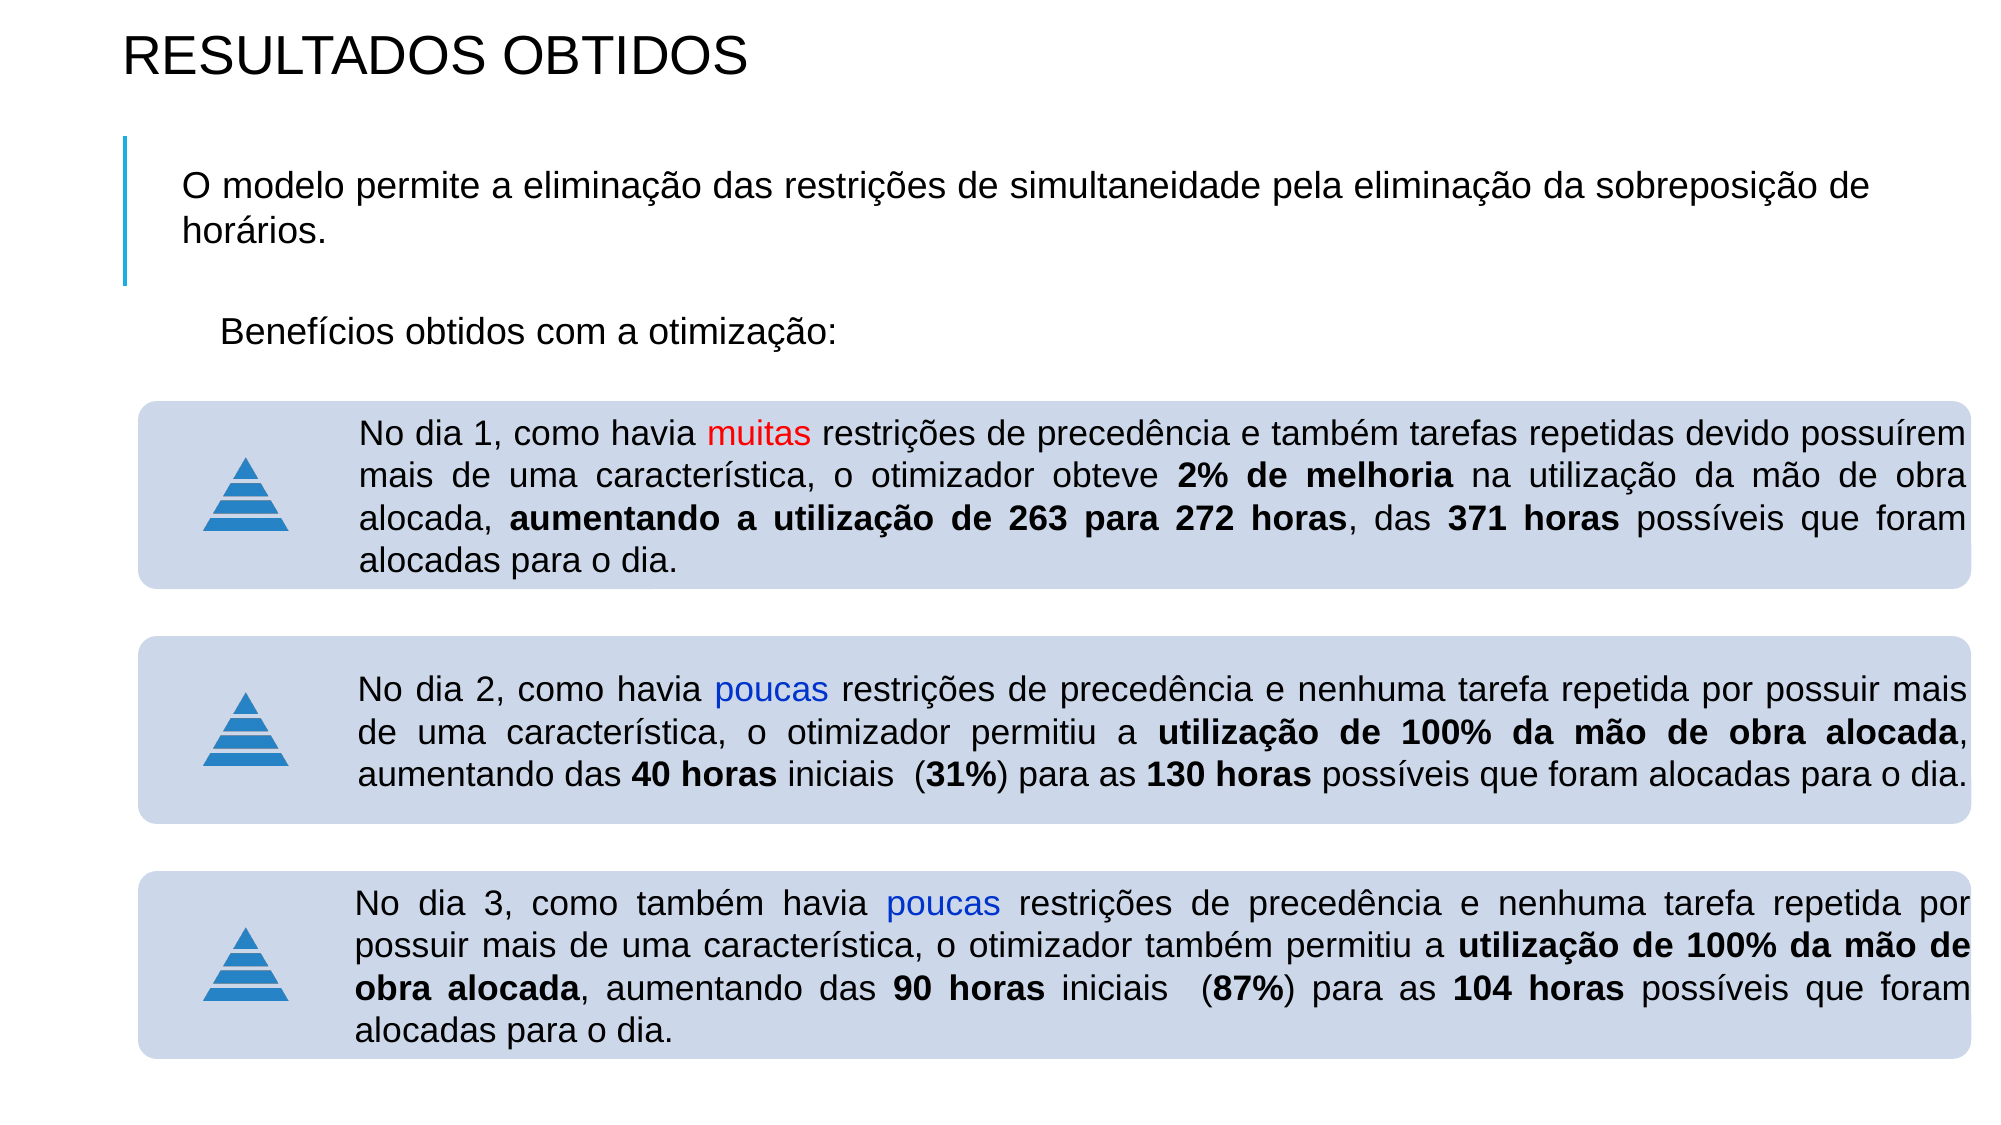

RESULTADOS OBTIDOS
O modelo permite a eliminação das restrições de simultaneidade pela eliminação da sobreposição de horários.
Benefícios obtidos com a otimização:
No dia 1, como havia muitas restrições de precedência e também tarefas repetidas devido possuírem mais de uma característica, o otimizador obteve 2% de melhoria na utilização da mão de obra alocada, aumentando a utilização de 263 para 272 horas, das 371 horas possíveis que foram alocadas para o dia.
No dia 2, como havia poucas restrições de precedência e nenhuma tarefa repetida por possuir mais de uma característica, o otimizador permitiu a utilização de 100% da mão de obra alocada, aumentando das 40 horas iniciais  (31%) para as 130 horas possíveis que foram alocadas para o dia.
No dia 3, como também havia poucas restrições de precedência e nenhuma tarefa repetida por possuir mais de uma característica, o otimizador também permitiu a utilização de 100% da mão de obra alocada, aumentando das 90 horas iniciais  (87%) para as 104 horas possíveis que foram alocadas para o dia.